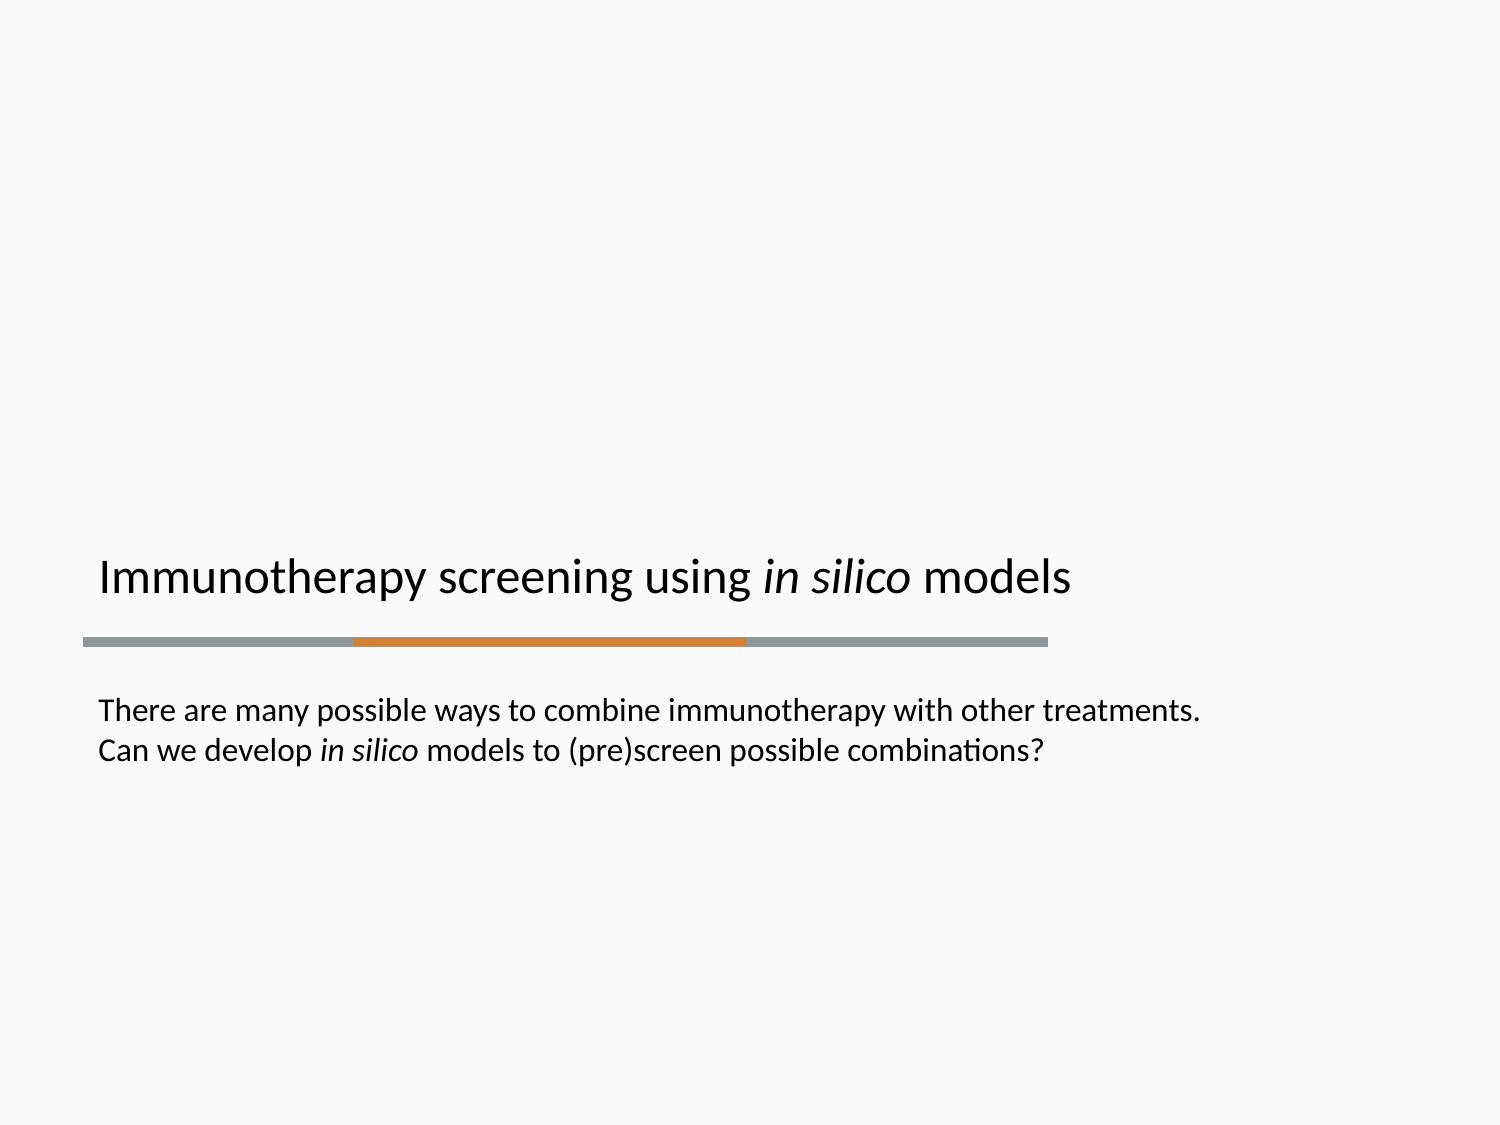

Immunotherapy screening using in silico models
There are many possible ways to combine immunotherapy with other treatments.
Can we develop in silico models to (pre)screen possible combinations?